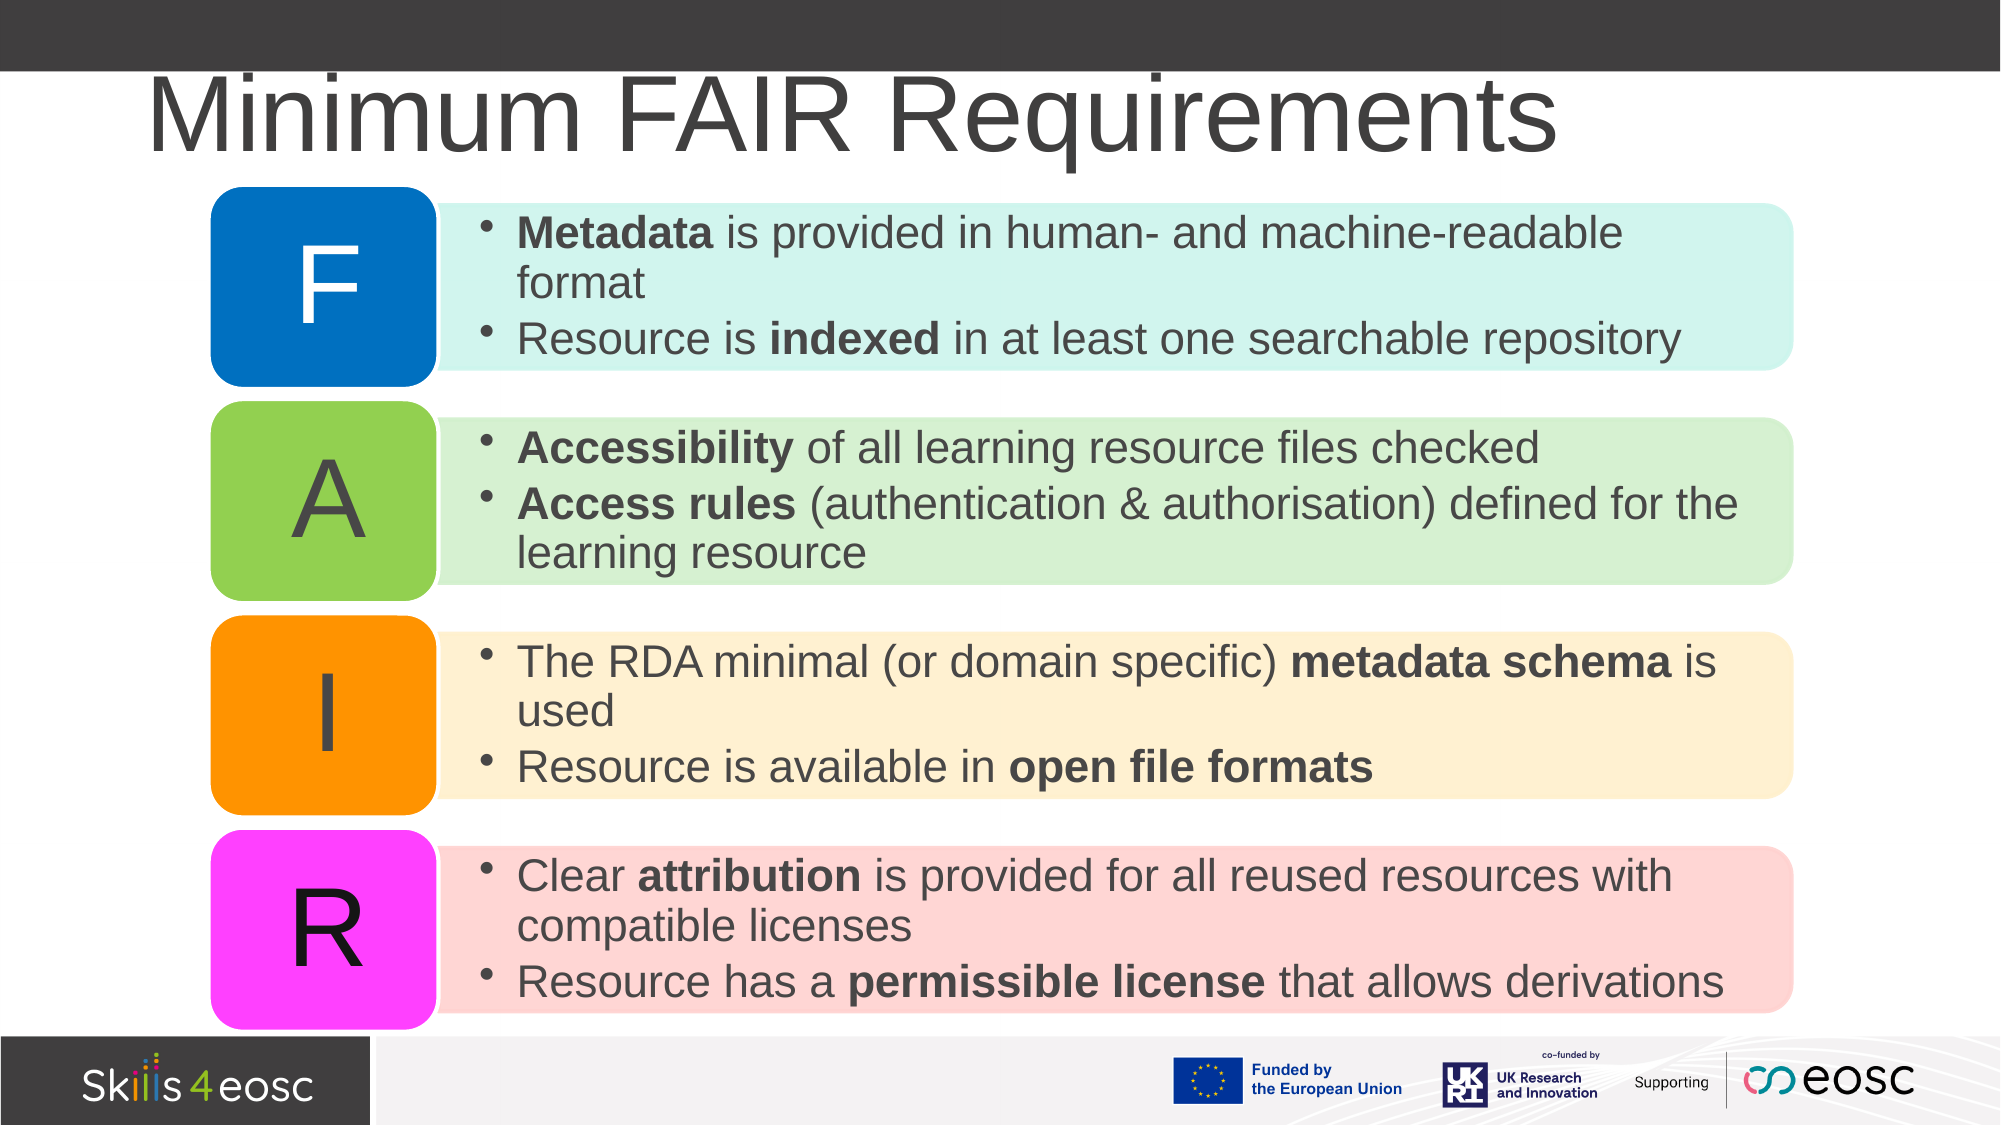

# Minimum FAIR Requirements
Metadata is provided in human- and machine-readable format
Resource is indexed in at least one searchable repository
F
Accessibility of all learning resource files checked
Access rules (authentication & authorisation) defined for the learning resource
A
The RDA minimal (or domain specific) metadata schema is used
Resource is available in open file formats
I
Clear attribution is provided for all reused resources with compatible licenses
Resource has a permissible license that allows derivations
R